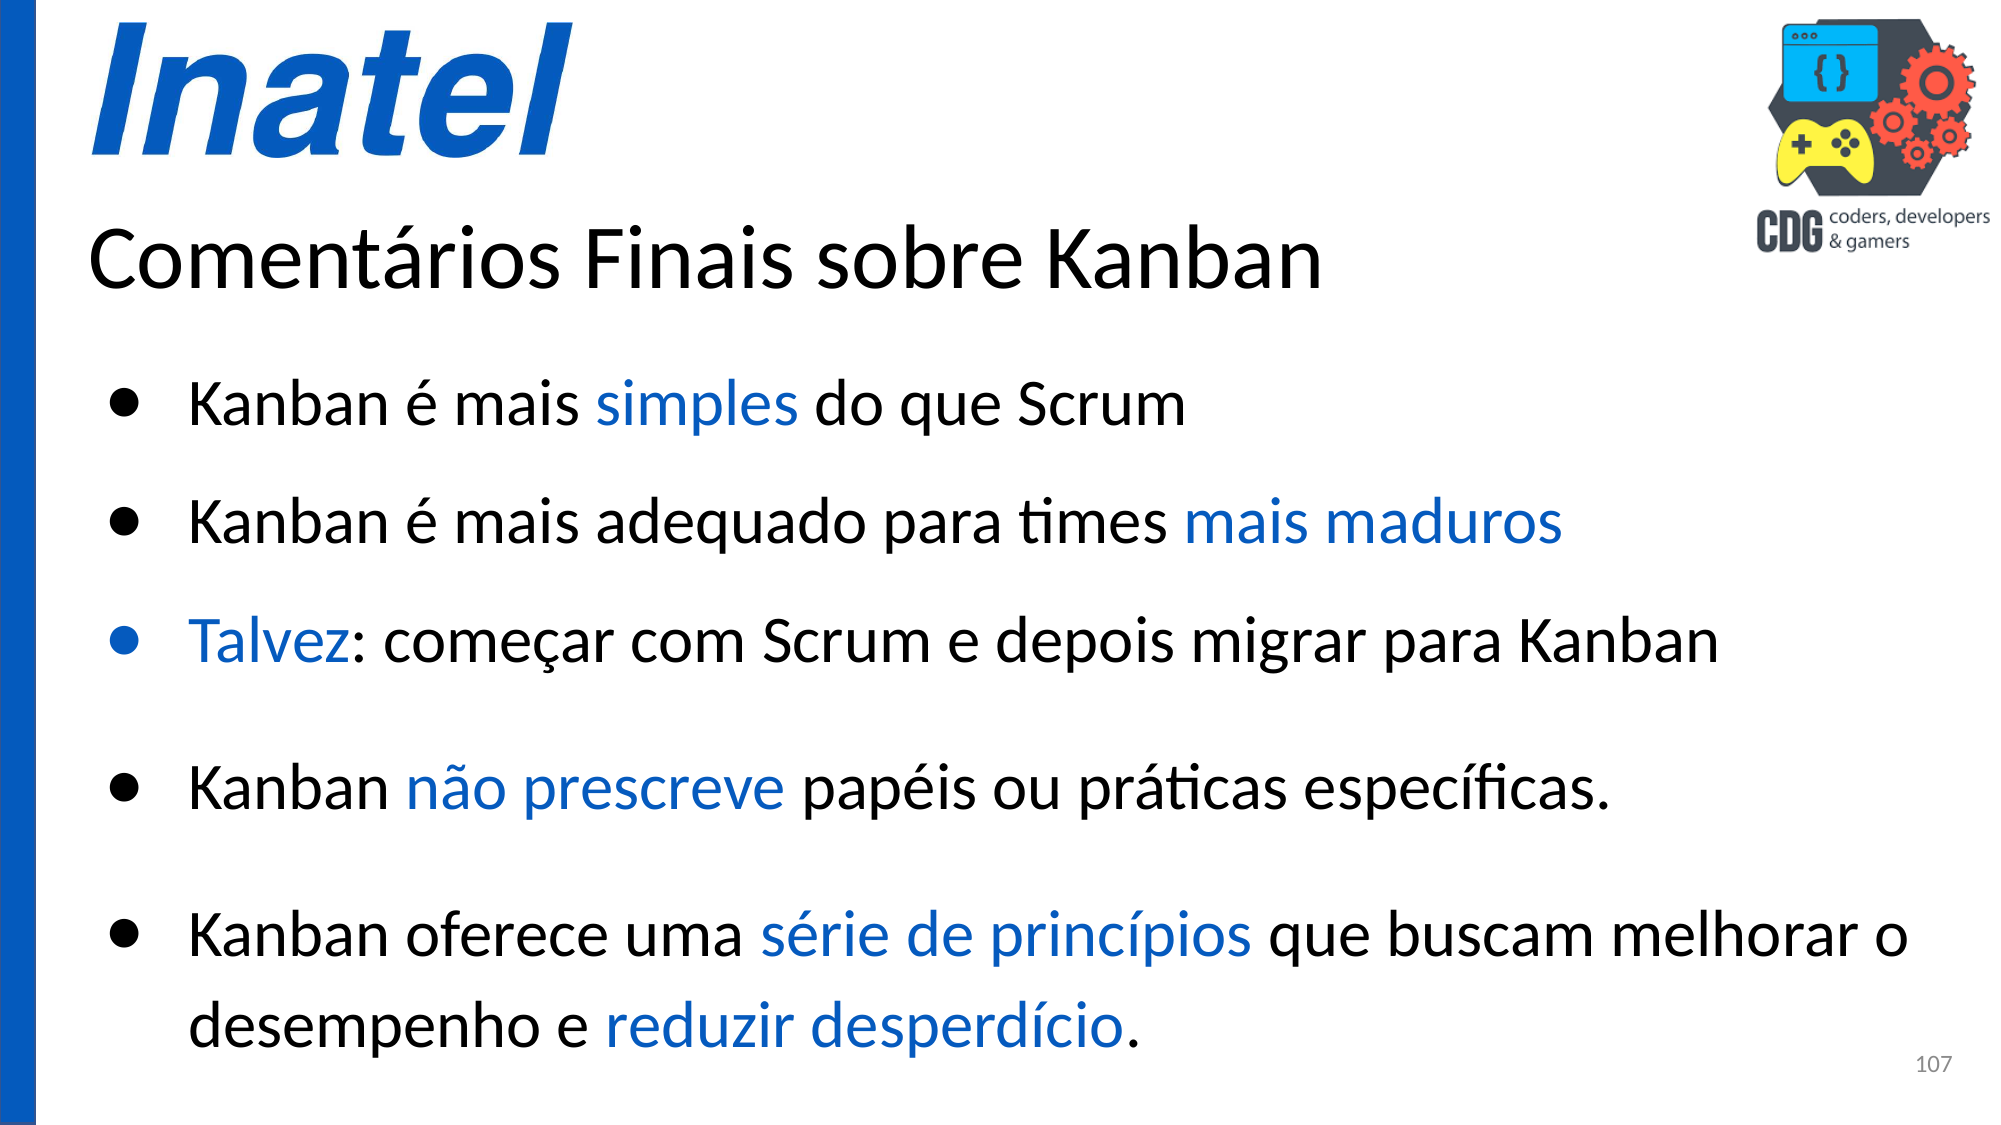

# Comentários Finais sobre Kanban
Kanban é mais simples do que Scrum
Kanban é mais adequado para times mais maduros
Talvez: começar com Scrum e depois migrar para Kanban
Kanban não prescreve papéis ou práticas específicas.
Kanban oferece uma série de princípios que buscam melhorar o desempenho e reduzir desperdício.
107